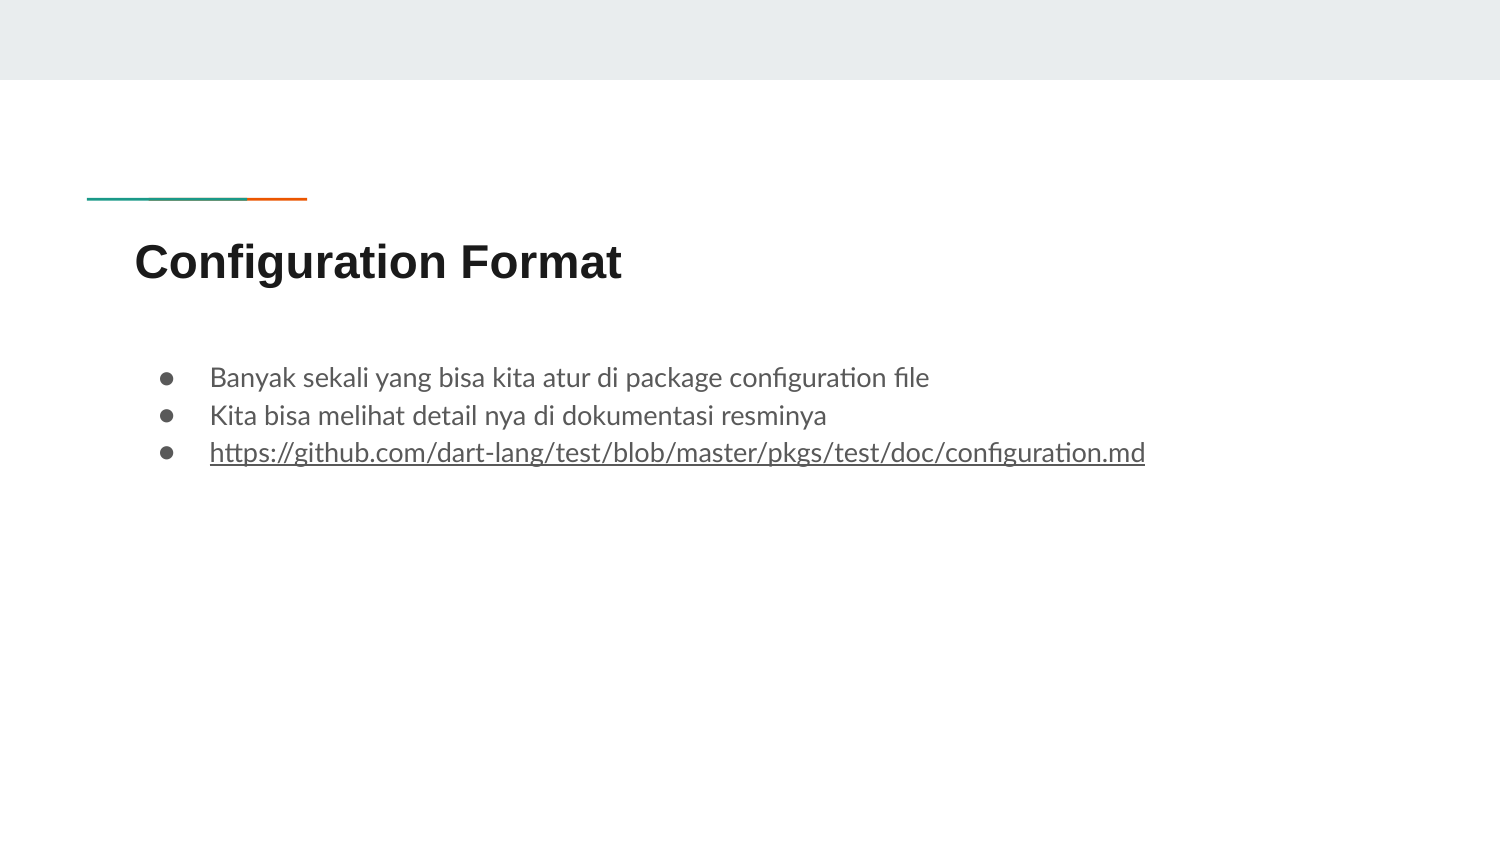

# Configuration Format
Banyak sekali yang bisa kita atur di package configuration file
Kita bisa melihat detail nya di dokumentasi resminya
https://github.com/dart-lang/test/blob/master/pkgs/test/doc/configuration.md